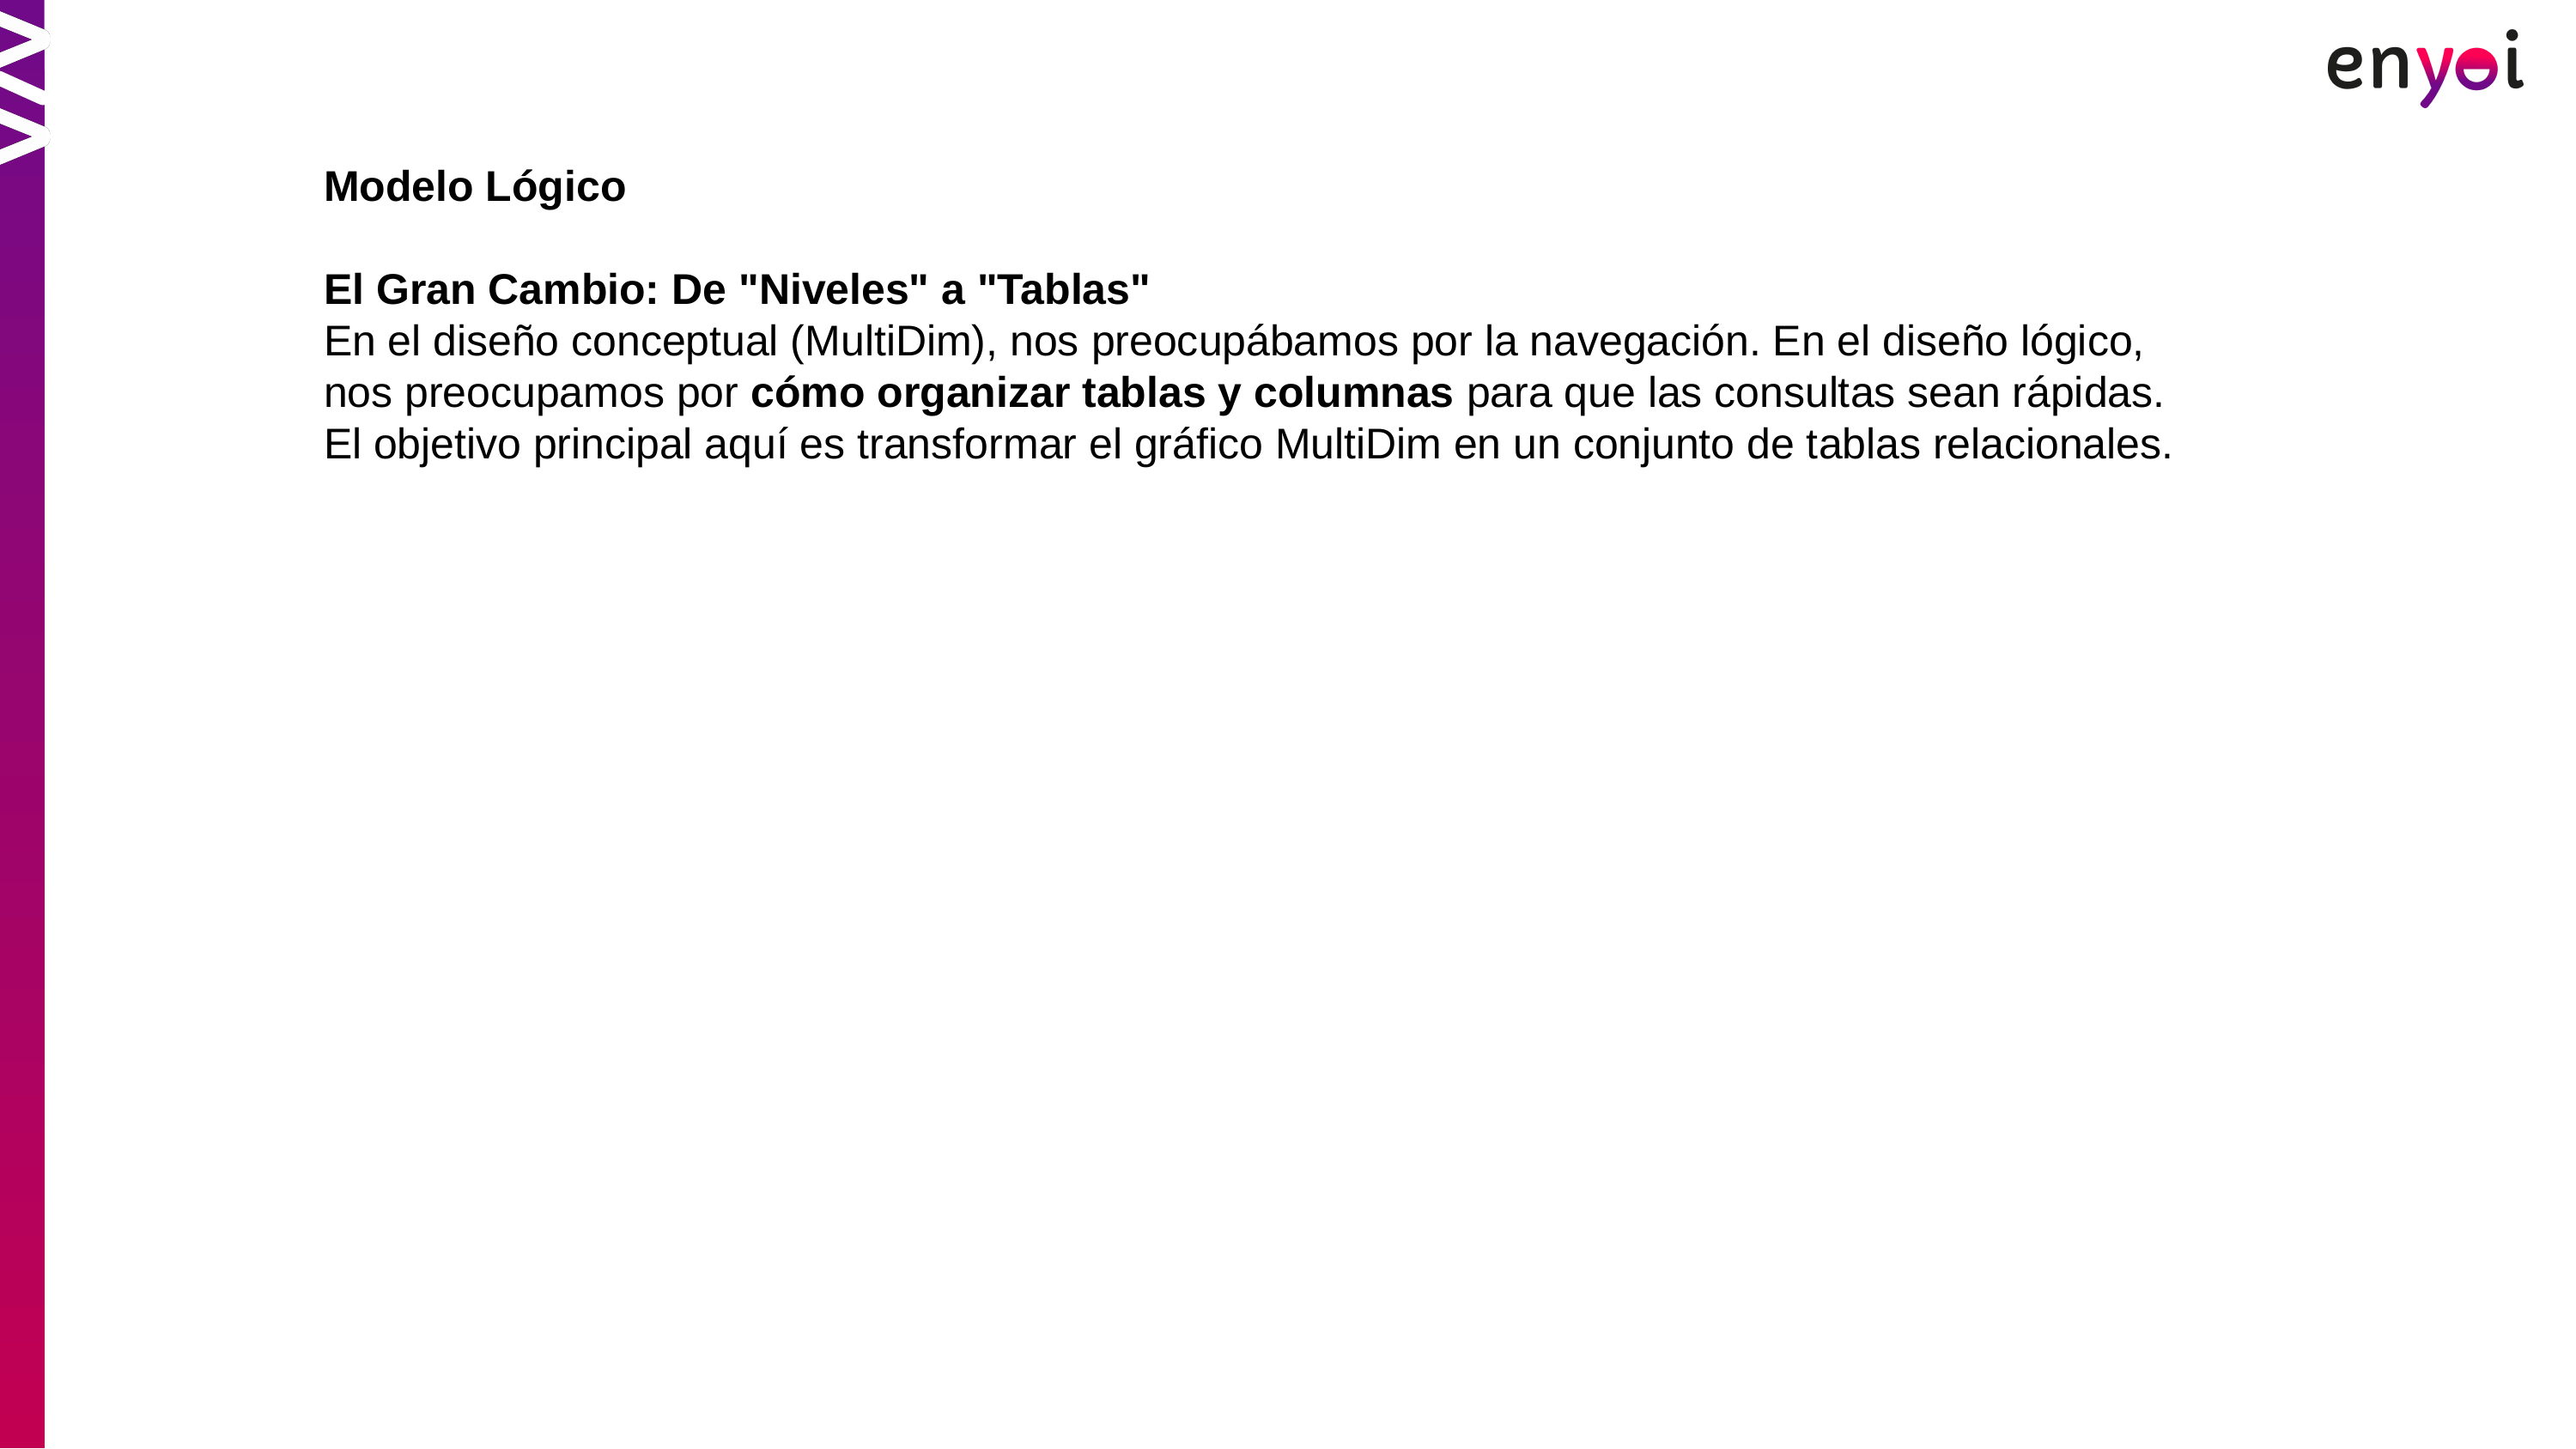

Modelo Lógico

El Gran Cambio: De "Niveles" a "Tablas"
En el diseño conceptual (MultiDim), nos preocupábamos por la navegación. En el diseño lógico, nos preocupamos por cómo organizar tablas y columnas para que las consultas sean rápidas.
El objetivo principal aquí es transformar el gráfico MultiDim en un conjunto de tablas relacionales.